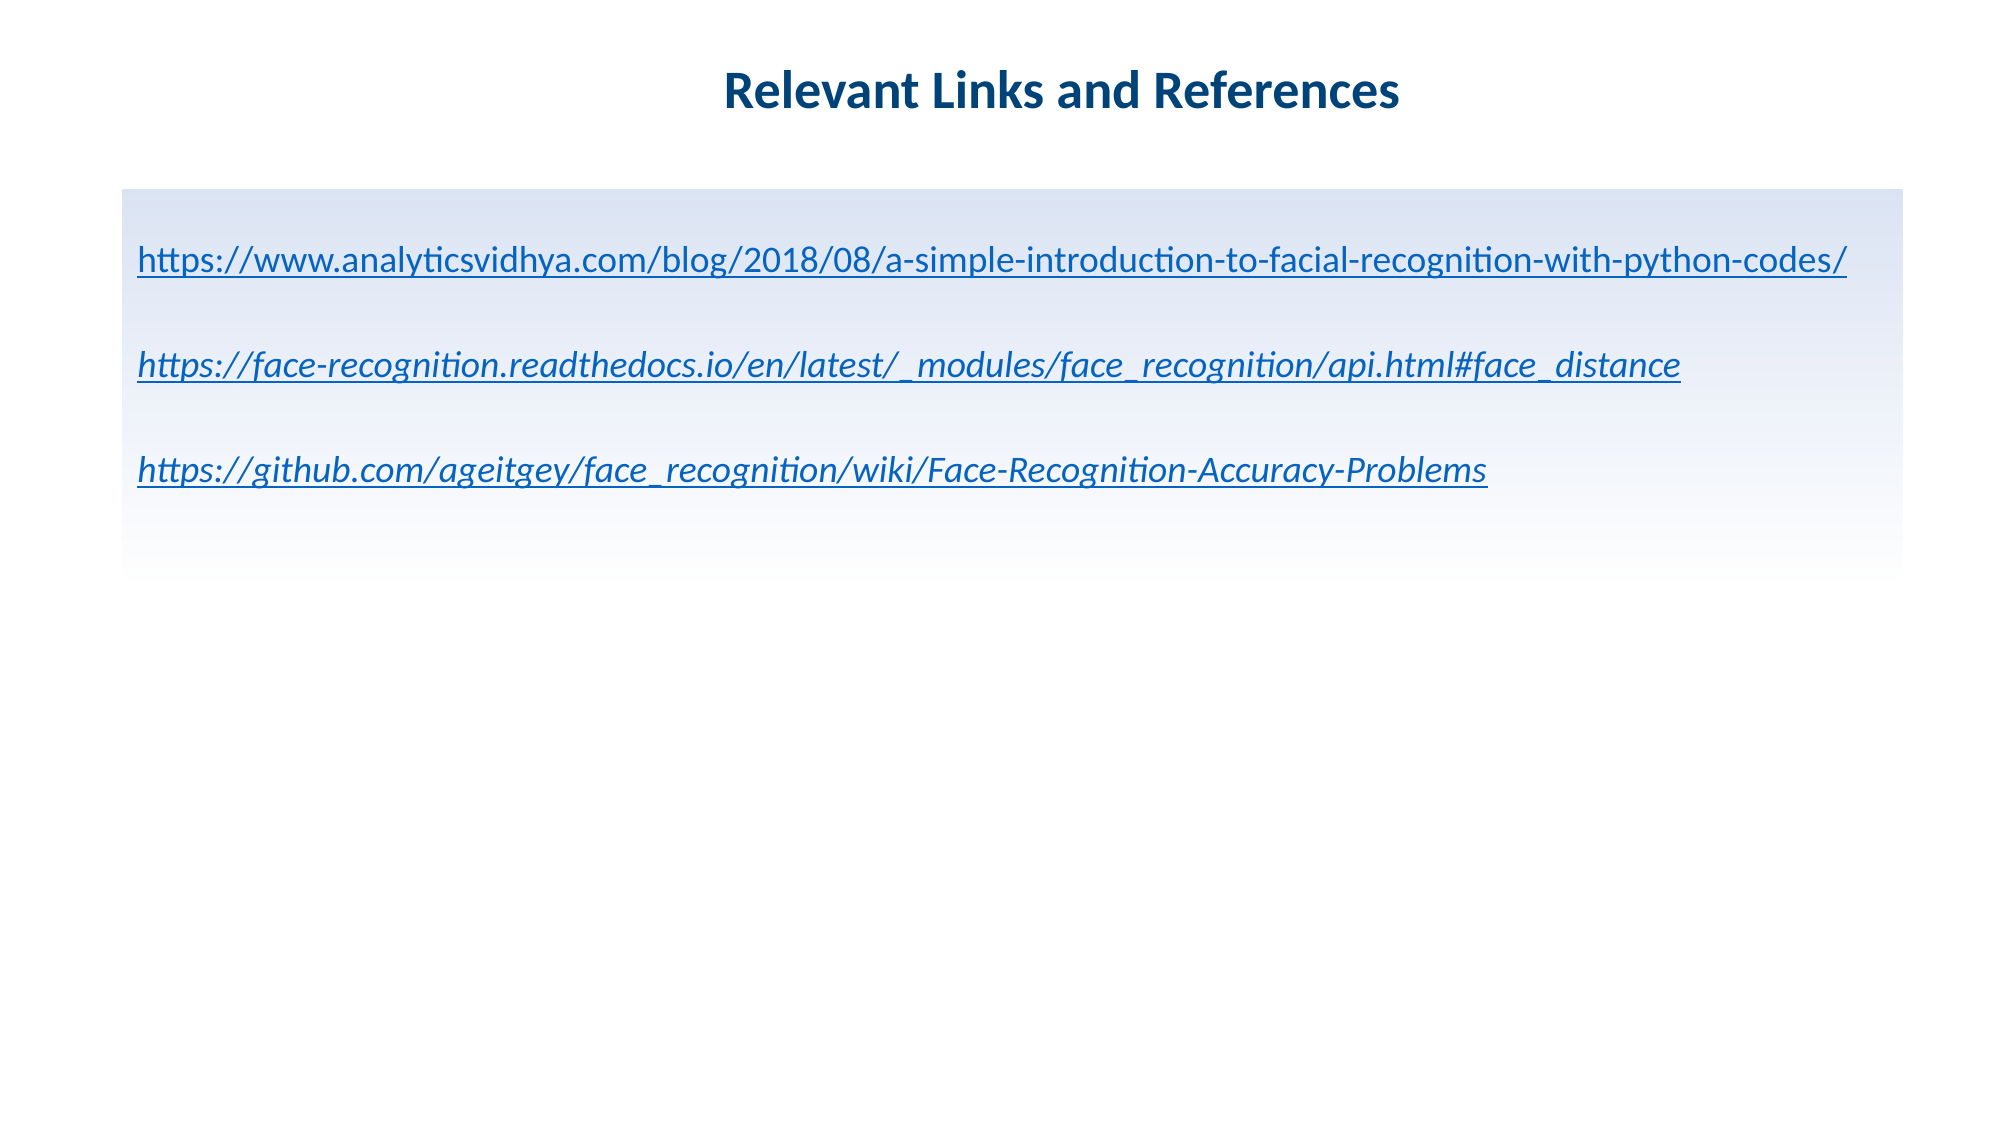

Relevant Links and References
https://www.analyticsvidhya.com/blog/2018/08/a-simple-introduction-to-facial-recognition-with-python-codes/

https://face-recognition.readthedocs.io/en/latest/_modules/face_recognition/api.html#face_distance

https://github.com/ageitgey/face_recognition/wiki/Face-Recognition-Accuracy-Problems